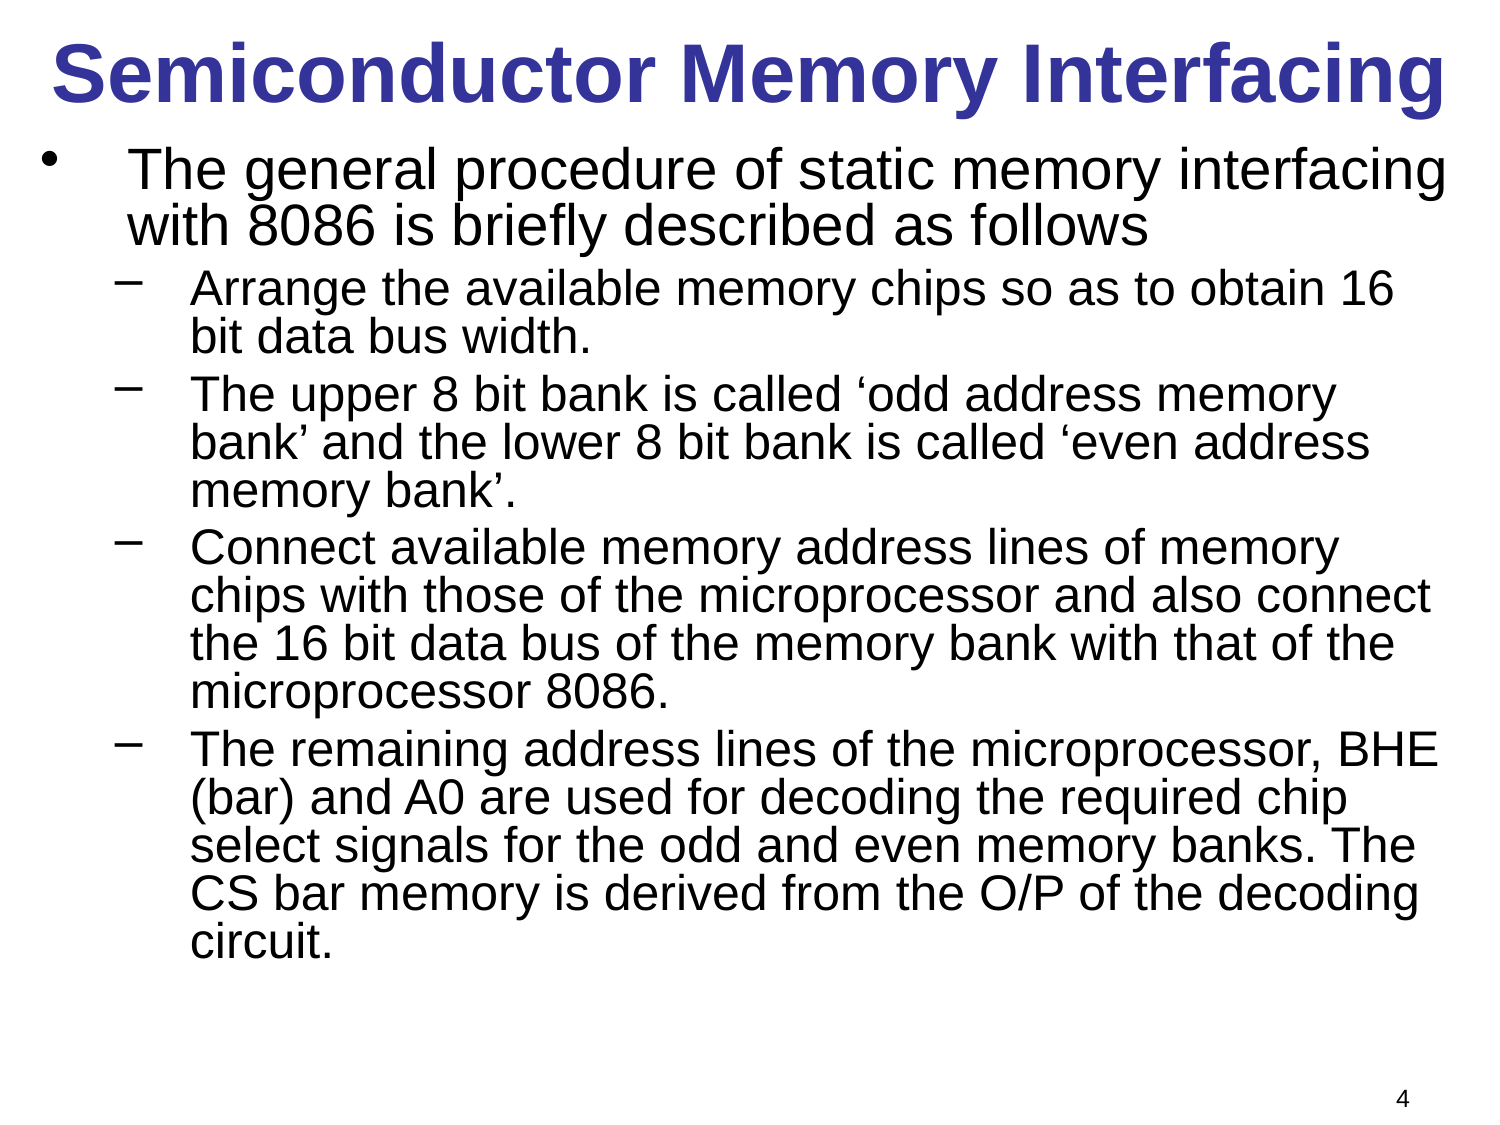

# Semiconductor Memory Interfacing
The general procedure of static memory interfacing with 8086 is briefly described as follows
Arrange the available memory chips so as to obtain 16 bit data bus width.
The upper 8 bit bank is called ‘odd address memory bank’ and the lower 8 bit bank is called ‘even address memory bank’.
Connect available memory address lines of memory chips with those of the microprocessor and also connect the 16 bit data bus of the memory bank with that of the microprocessor 8086.
The remaining address lines of the microprocessor, BHE (bar) and A0 are used for decoding the required chip select signals for the odd and even memory banks. The CS bar memory is derived from the O/P of the decoding circuit.
4